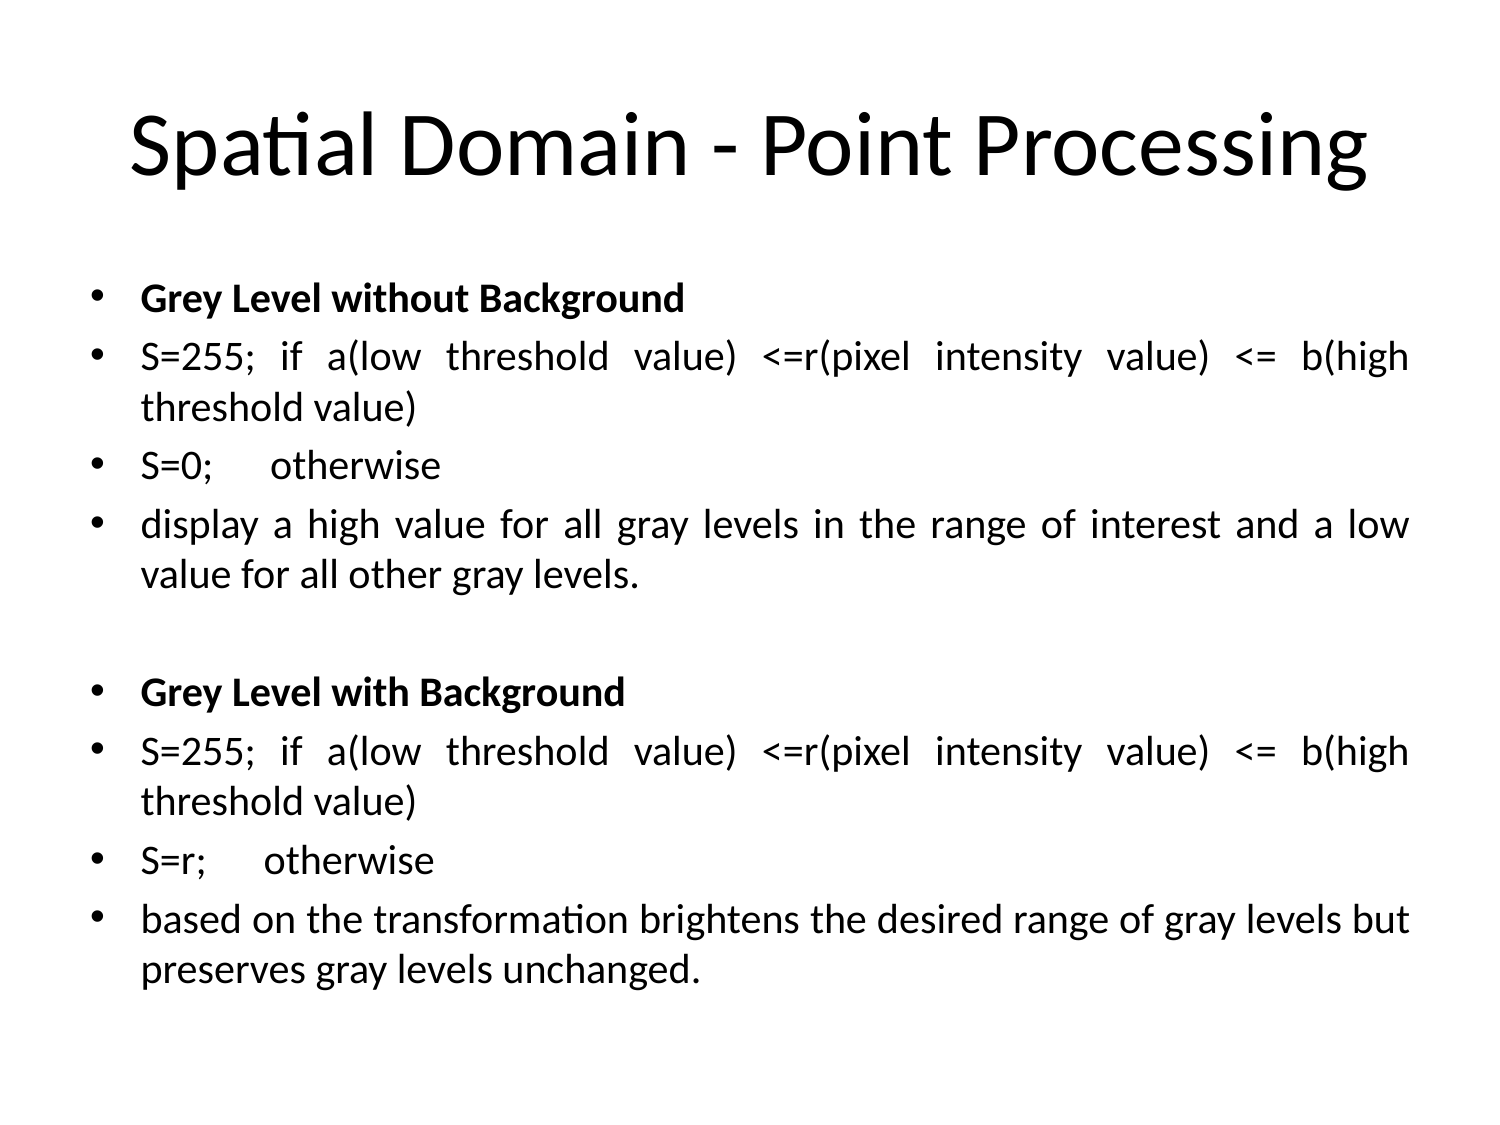

# Spatial Domain - Point Processing
Grey Level without Background
S=255; if a(low threshold value) <=r(pixel intensity value) <= b(high threshold value)
S=0;      otherwise
display a high value for all gray levels in the range of interest and a low value for all other gray levels.

Grey Level with Background
S=255; if a(low threshold value) <=r(pixel intensity value) <= b(high threshold value)
S=r;      otherwise
based on the transformation brightens the desired range of gray levels but preserves gray levels unchanged.